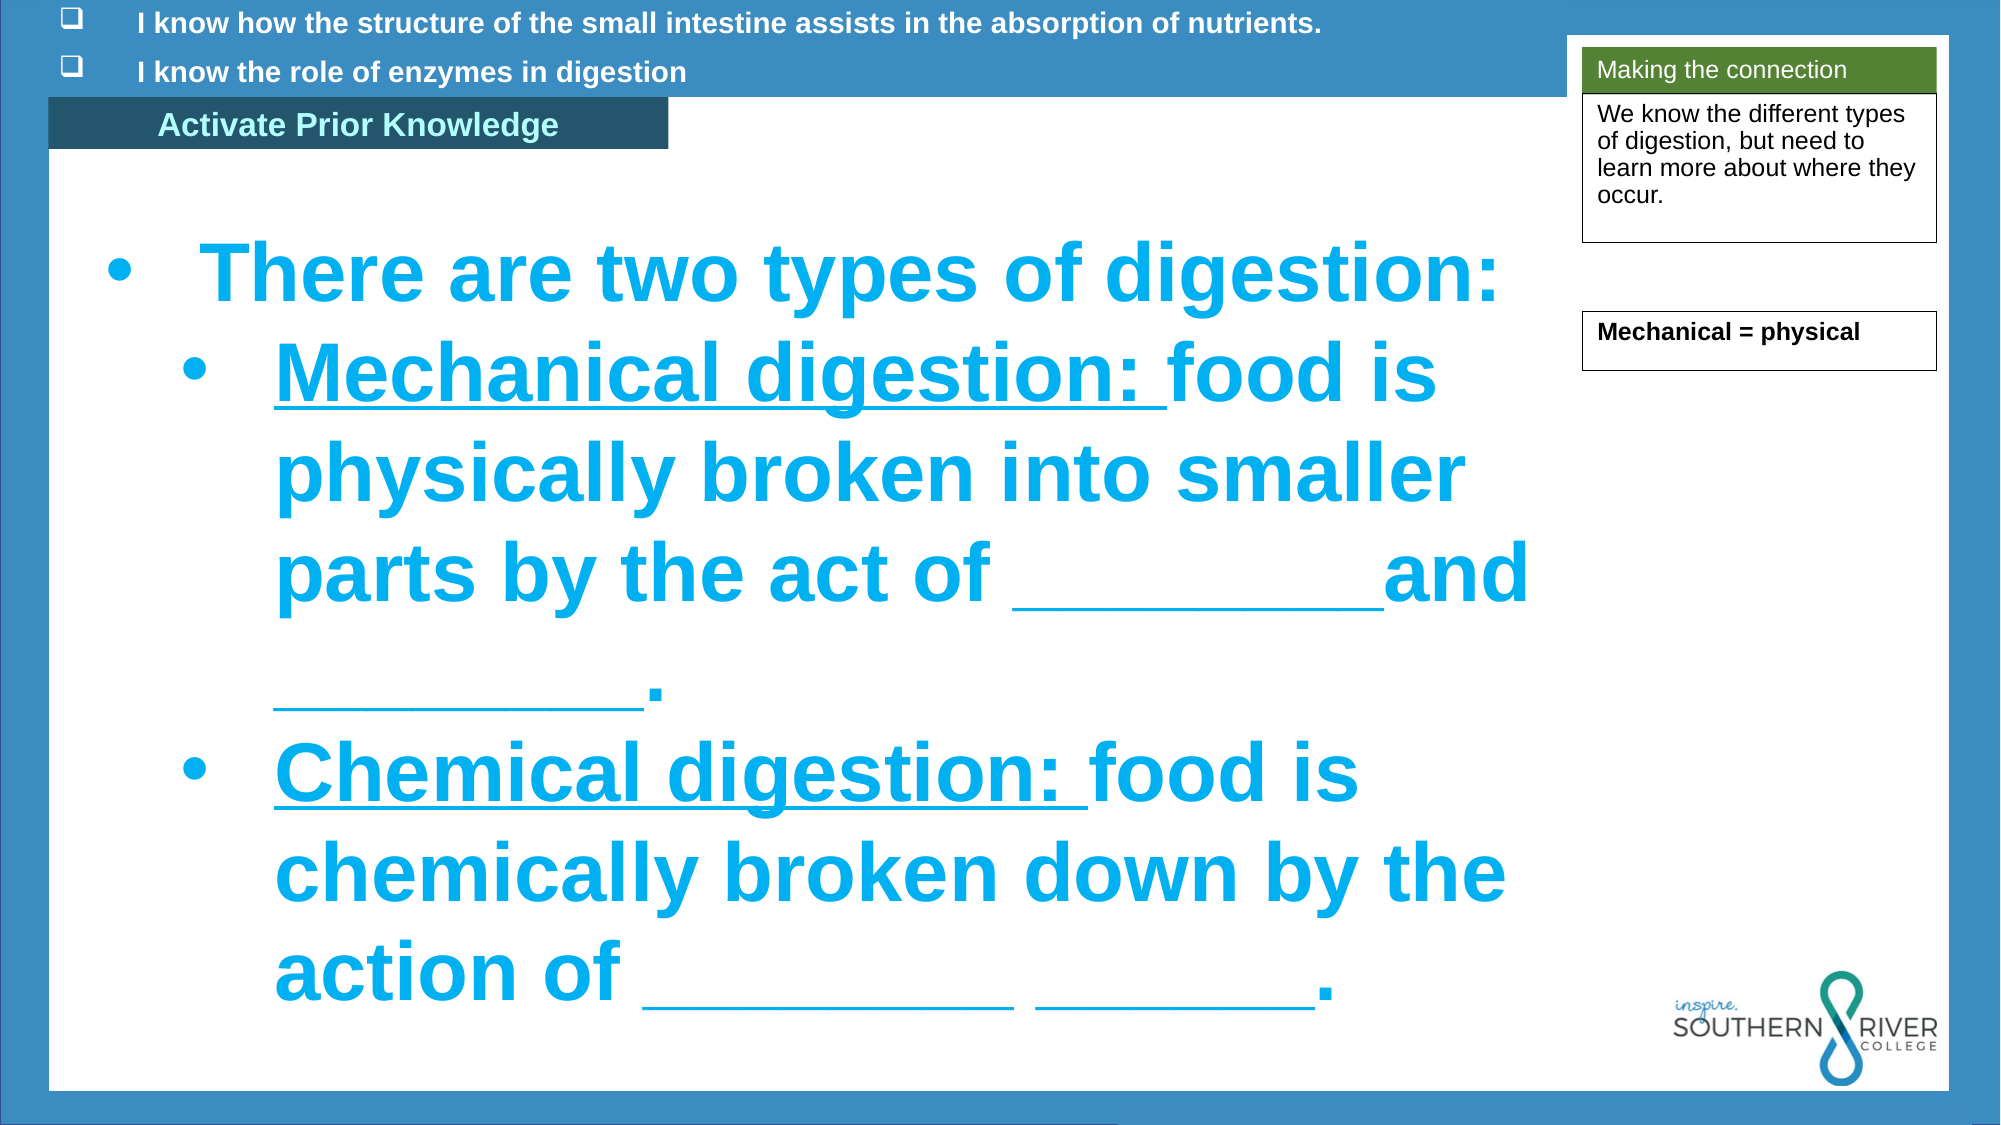

I know how the structure of the small intestine assists in the absorption of nutrients.
 I know the role of enzymes in digestion

Making the connection
We know the different types of digestion, but need to learn more about where they occur.
There are two types of digestion:
Mechanical digestion: food is physically broken into smaller parts by the act of ________and ________.
Chemical digestion: food is chemically broken down by the action of ________ ______.

Mechanical = physical